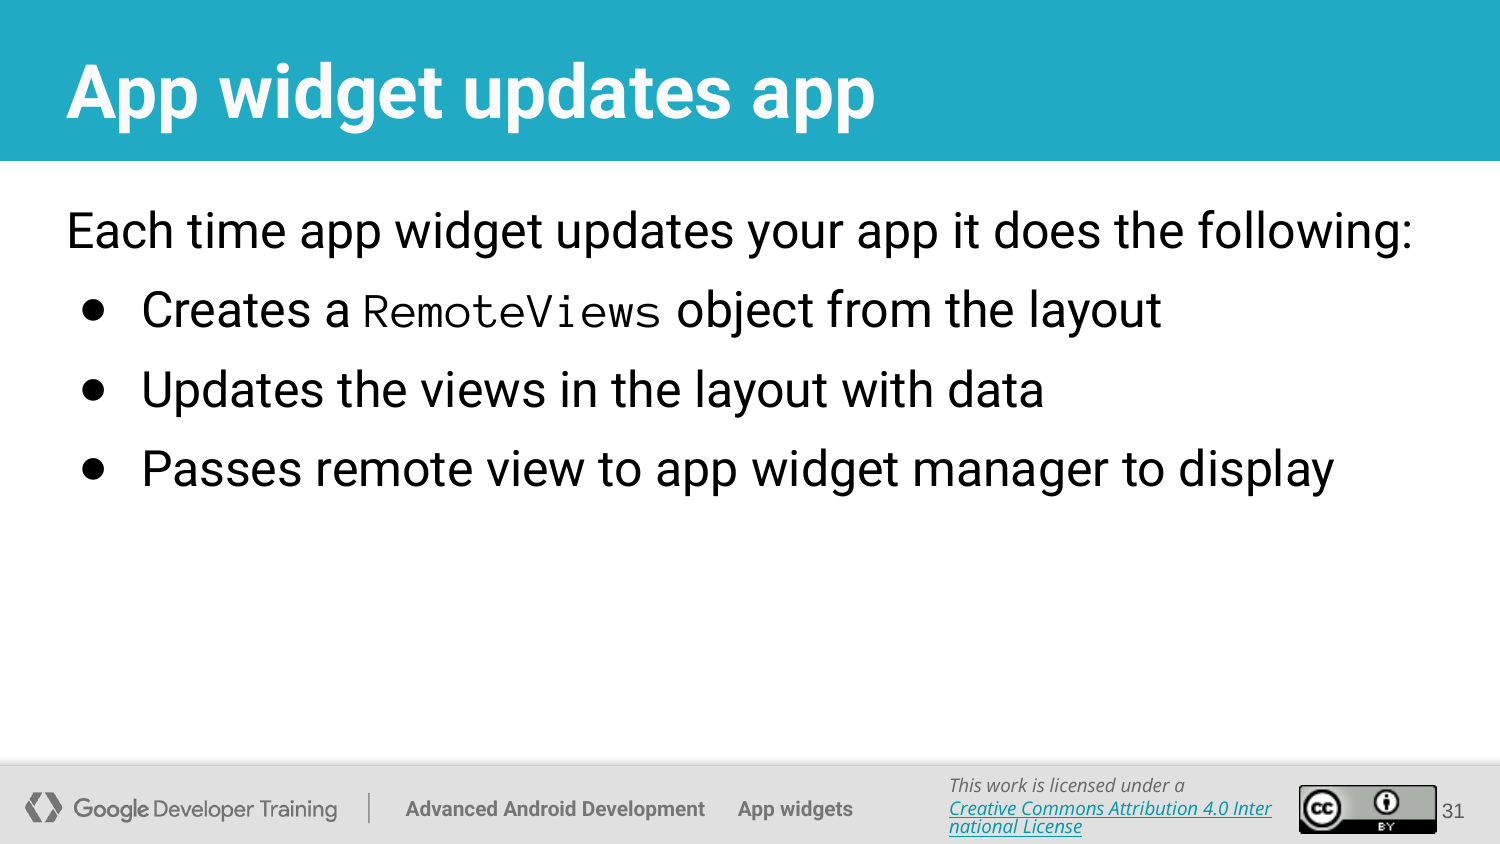

# App widget updates app
Each time app widget updates your app it does the following:
Creates a RemoteViews object from the layout
Updates the views in the layout with data
Passes remote view to app widget manager to display
31